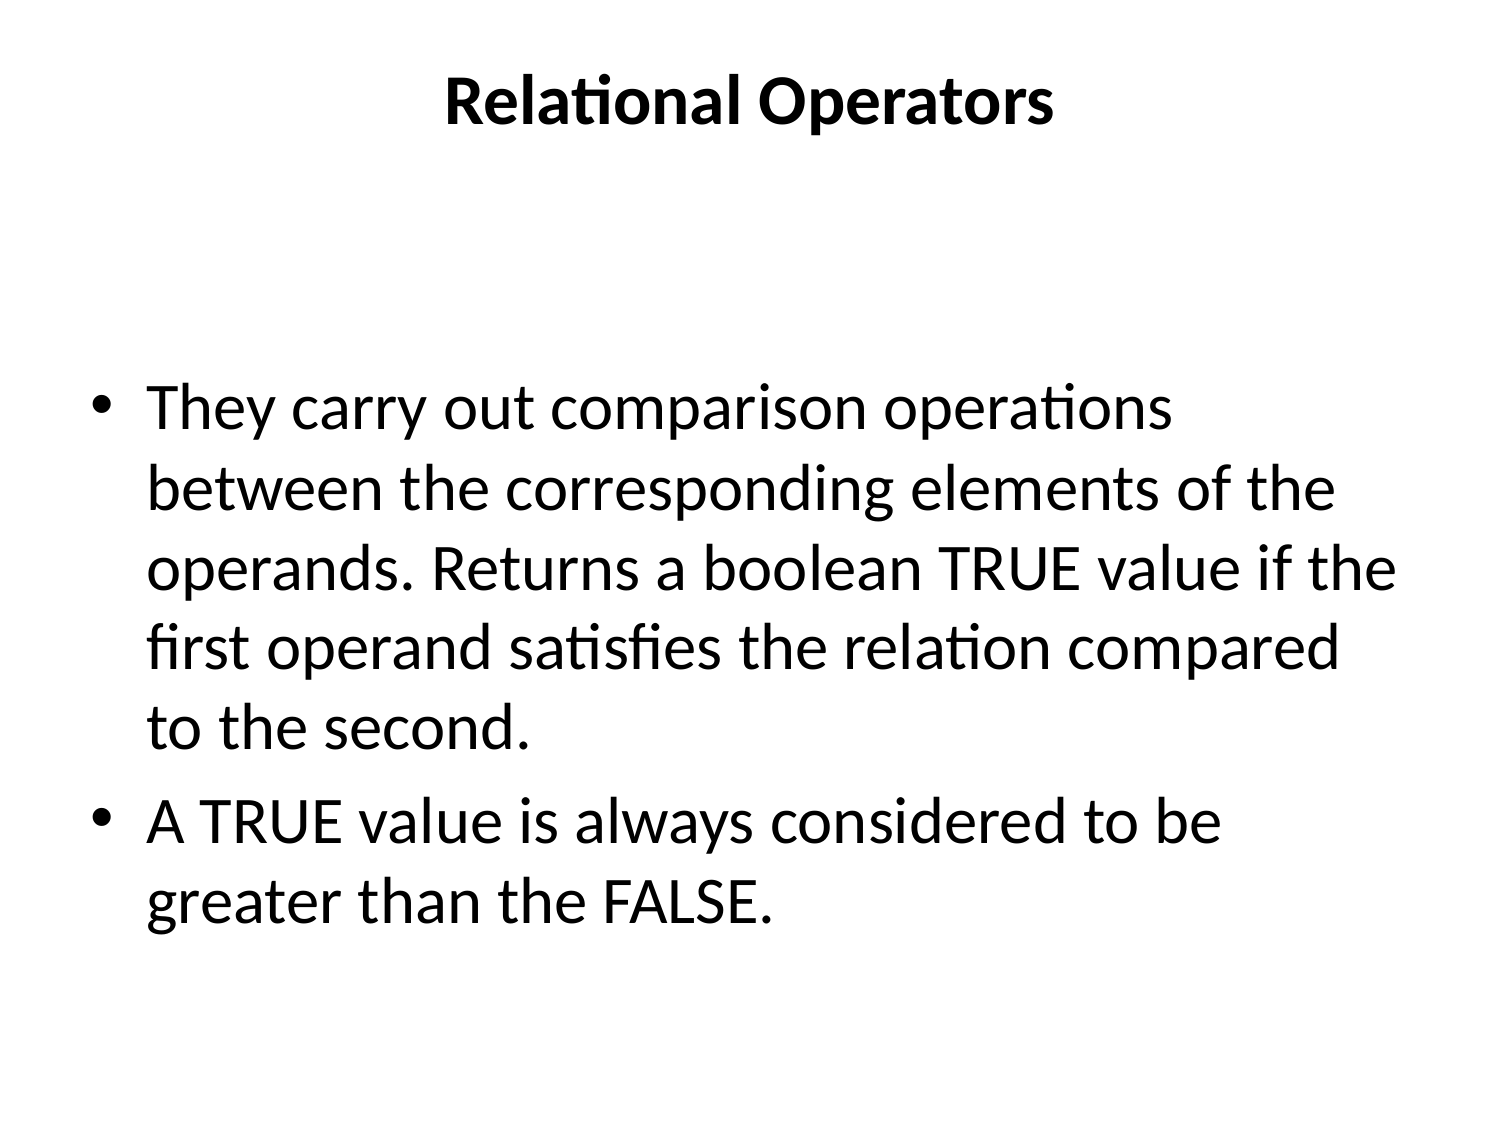

# Relational Operators

They carry out comparison operations between the corresponding elements of the operands. Returns a boolean TRUE value if the first operand satisfies the relation compared to the second.
A TRUE value is always considered to be greater than the FALSE.